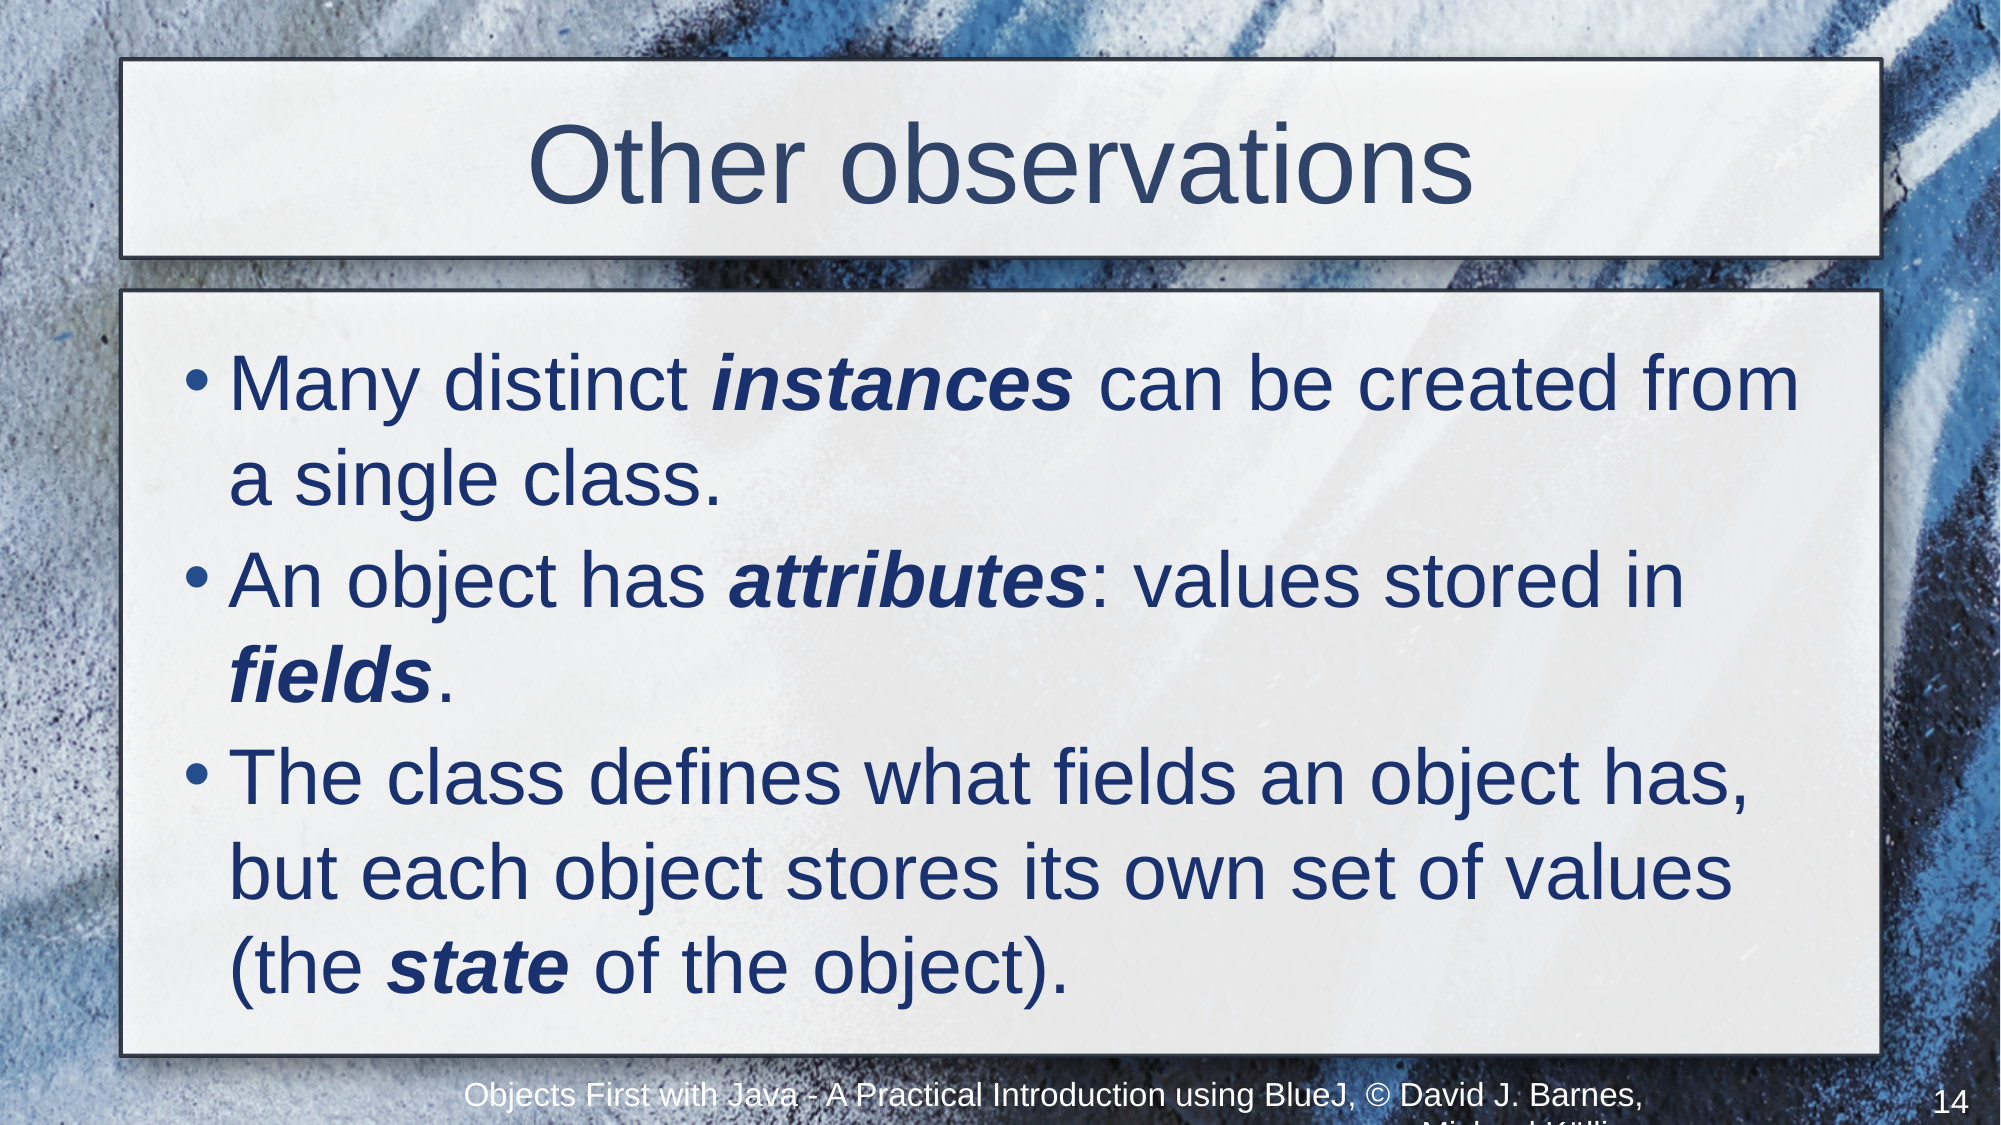

# Other observations
Many distinct instances can be created from a single class.
An object has attributes: values stored in fields.
The class defines what fields an object has, but each object stores its own set of values (the state of the object).
14